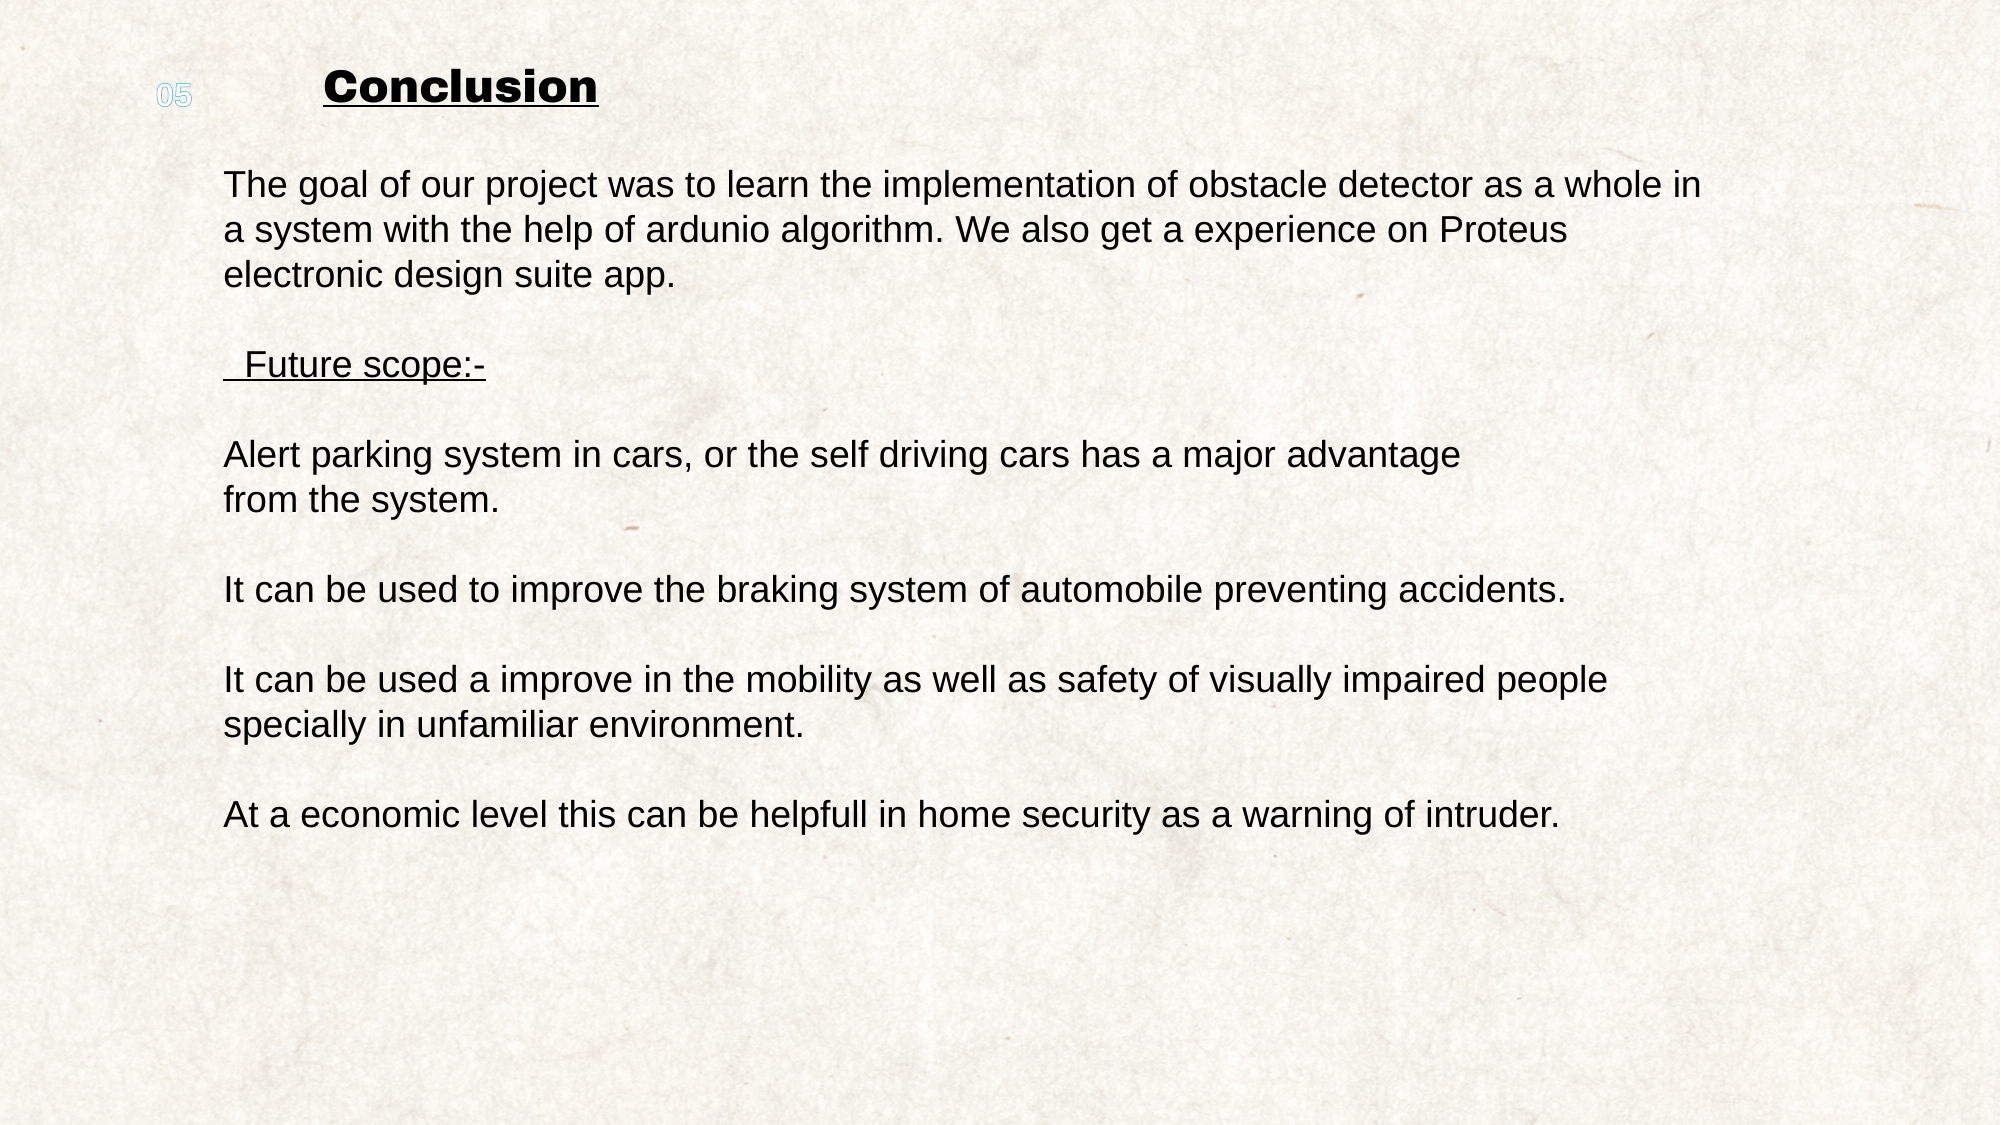

Conclusion
05
The goal of our project was to learn the implementation of obstacle detector as a whole in a system with the help of ardunio algorithm. We also get a experience on Proteus
electronic design suite app.

  Future scope:-

Alert parking system in cars, or the self driving cars has a major advantage
from the system.

It can be used to improve the braking system of automobile preventing accidents.

It can be used a improve in the mobility as well as safety of visually impaired people
specially in unfamiliar environment.

At a economic level this can be helpfull in home security as a warning of intruder.